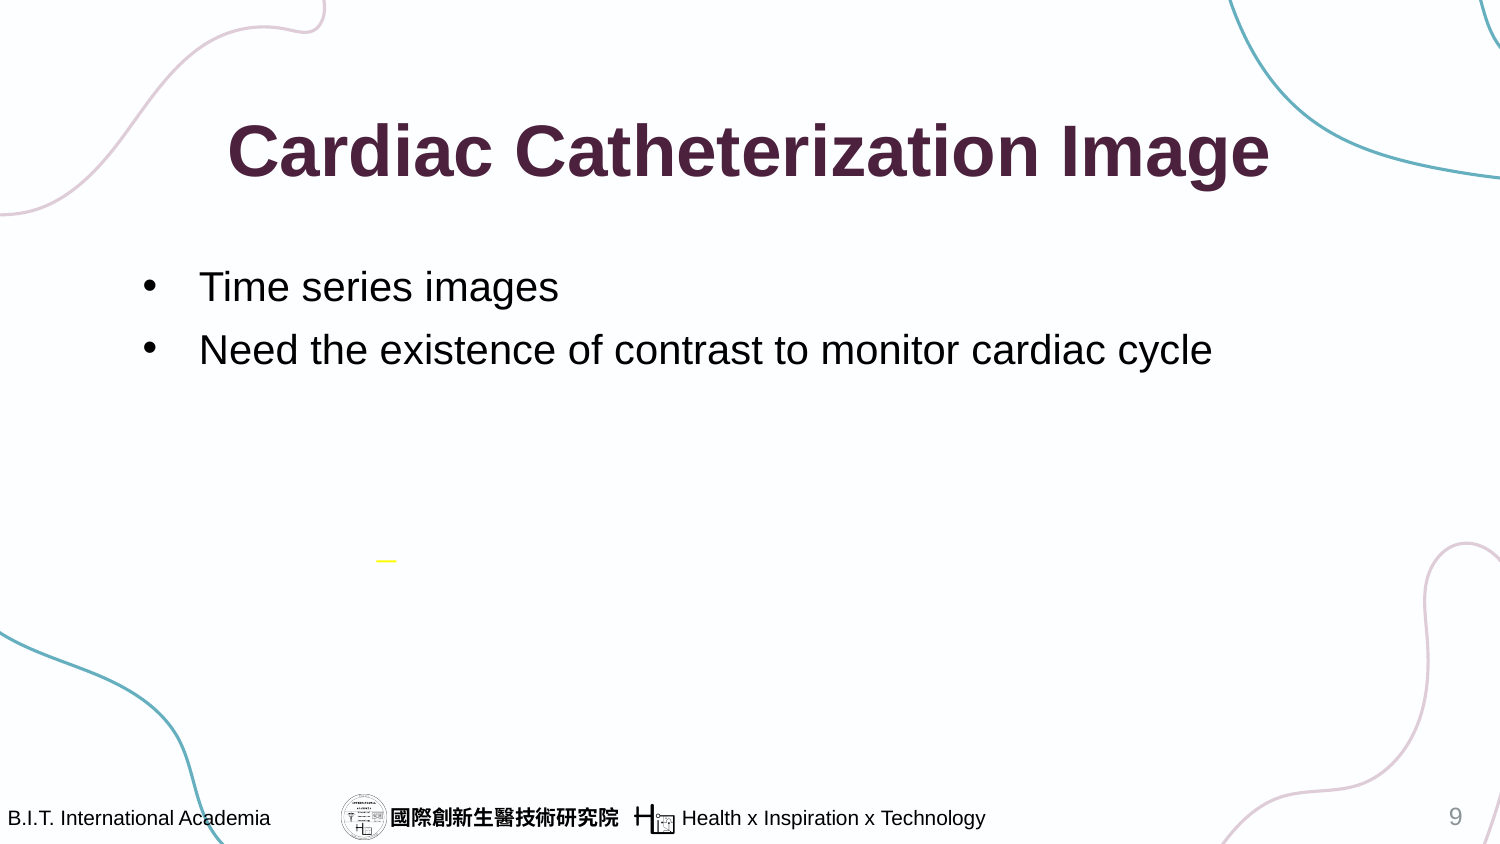

# Cardiac Catheterization Image
Time series images
Need the existence of contrast to monitor cardiac cycle

9